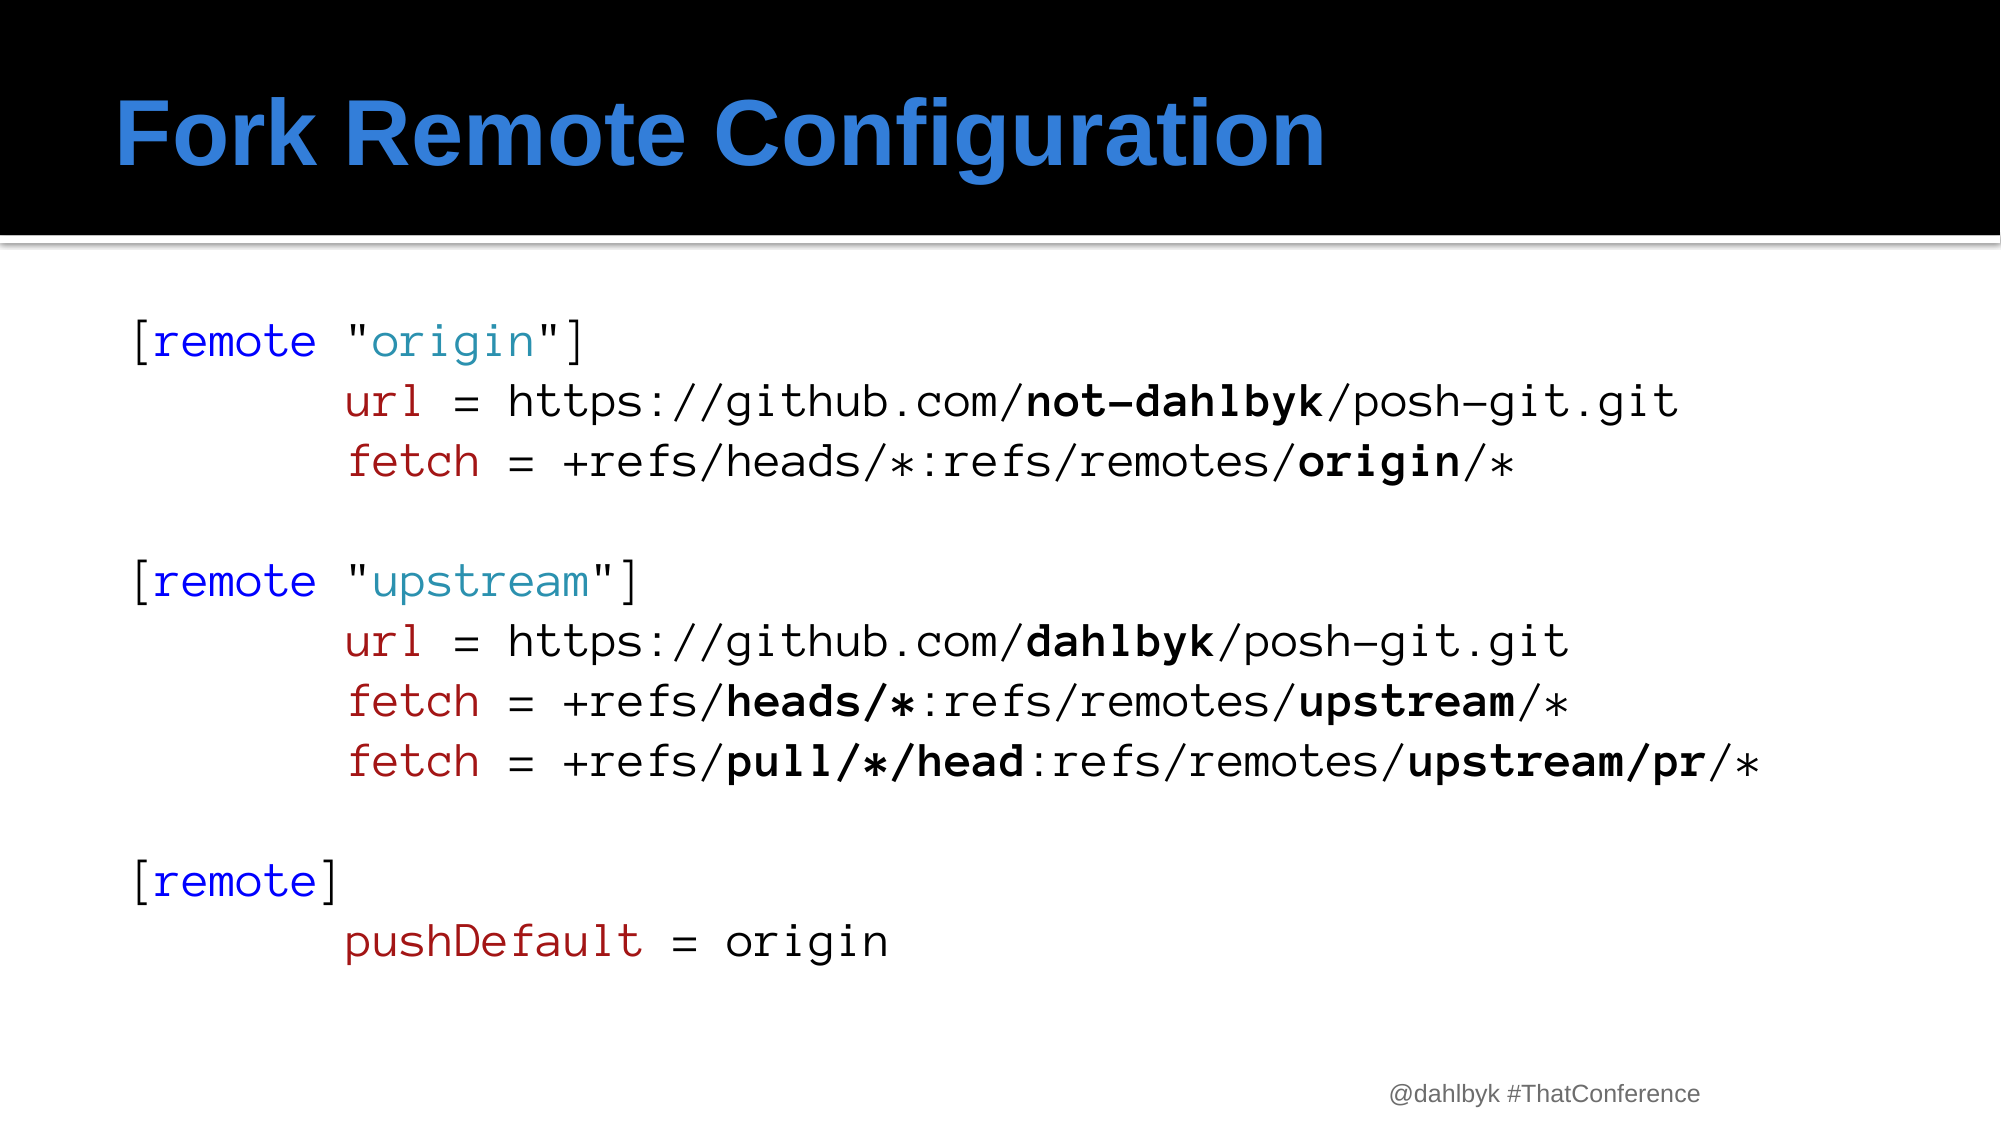

# Fork Remote Configuration
[remote "origin"]
        url = https://github.com/not-dahlbyk/posh-git.git
        fetch = +refs/heads/*:refs/remotes/origin/*

[remote "upstream"]
        url = https://github.com/dahlbyk/posh-git.git
        fetch = +refs/heads/*:refs/remotes/upstream/*
        fetch = +refs/pull/*/head:refs/remotes/upstream/pr/*

[remote]
        pushDefault = origin
@dahlbyk #ThatConference